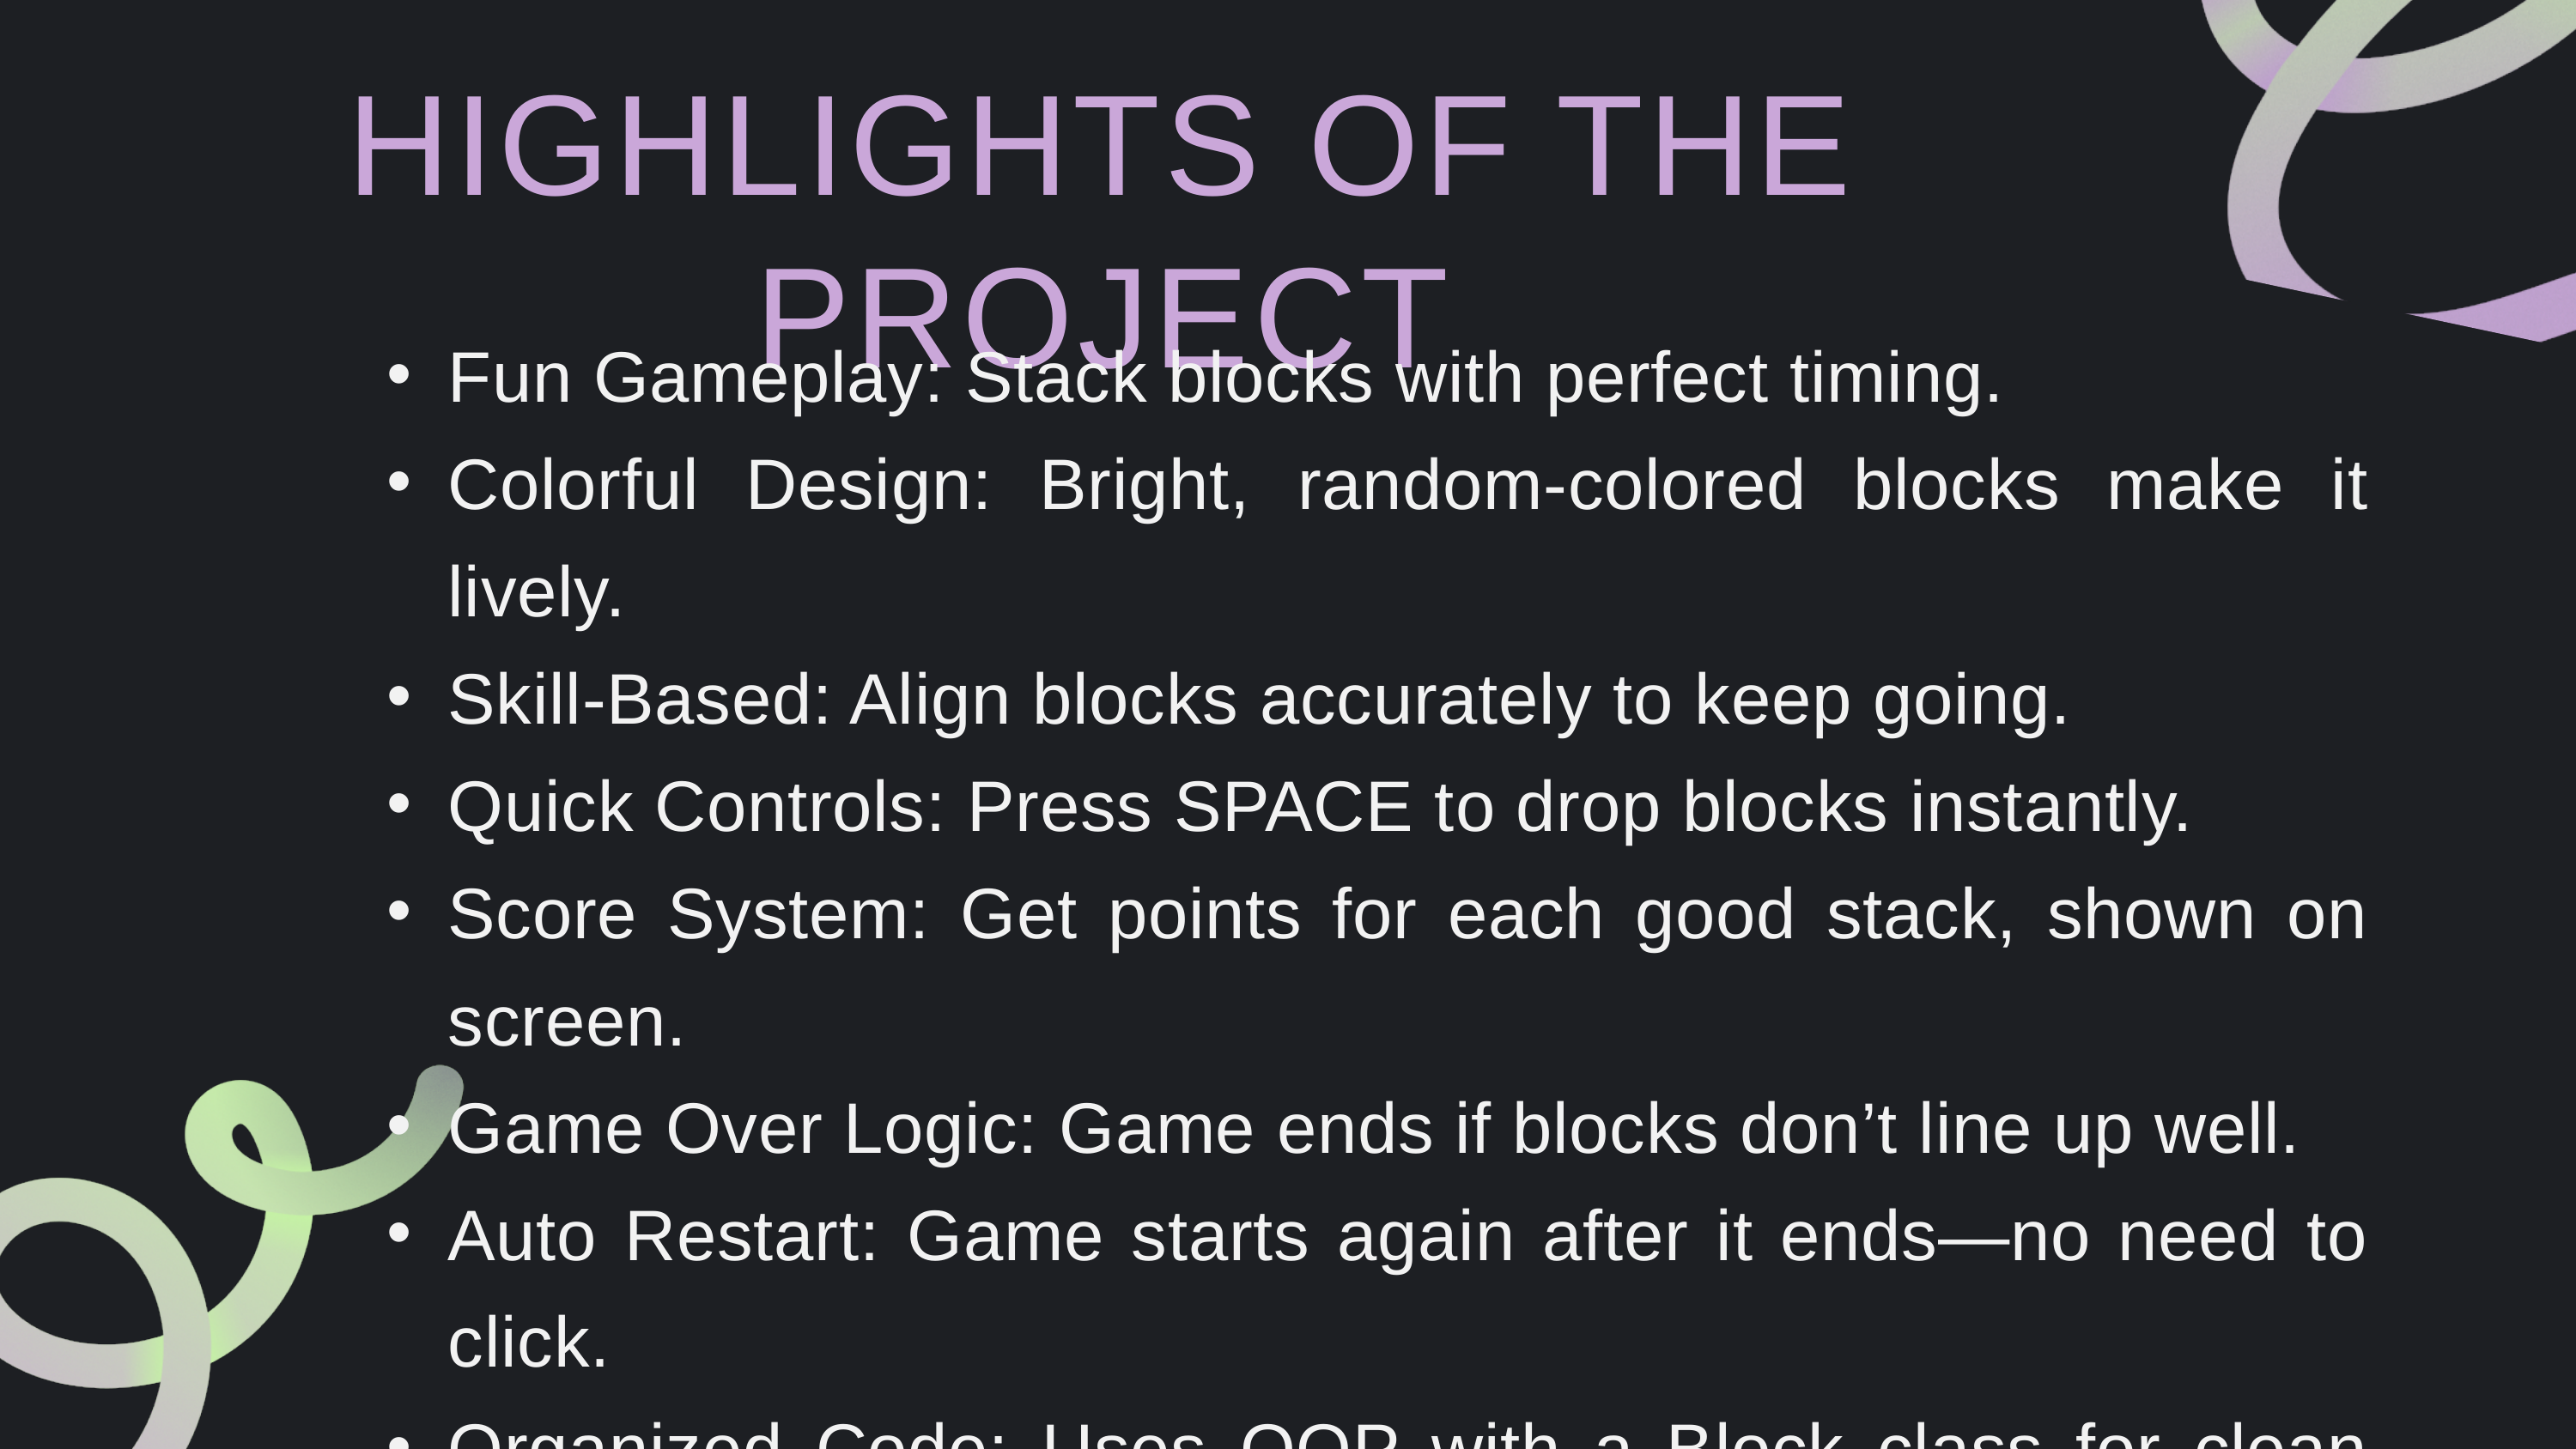

HIGHLIGHTS OF THE PROJECT
Fun Gameplay: Stack blocks with perfect timing.
Colorful Design: Bright, random-colored blocks make it lively.
Skill-Based: Align blocks accurately to keep going.
Quick Controls: Press SPACE to drop blocks instantly.
Score System: Get points for each good stack, shown on screen.
Game Over Logic: Game ends if blocks don’t line up well.
Auto Restart: Game starts again after it ends—no need to click.
Organized Code: Uses OOP with a Block class for clean structure.
Great for Learning: Teaches Pygame basics like loops, input, and drawing.